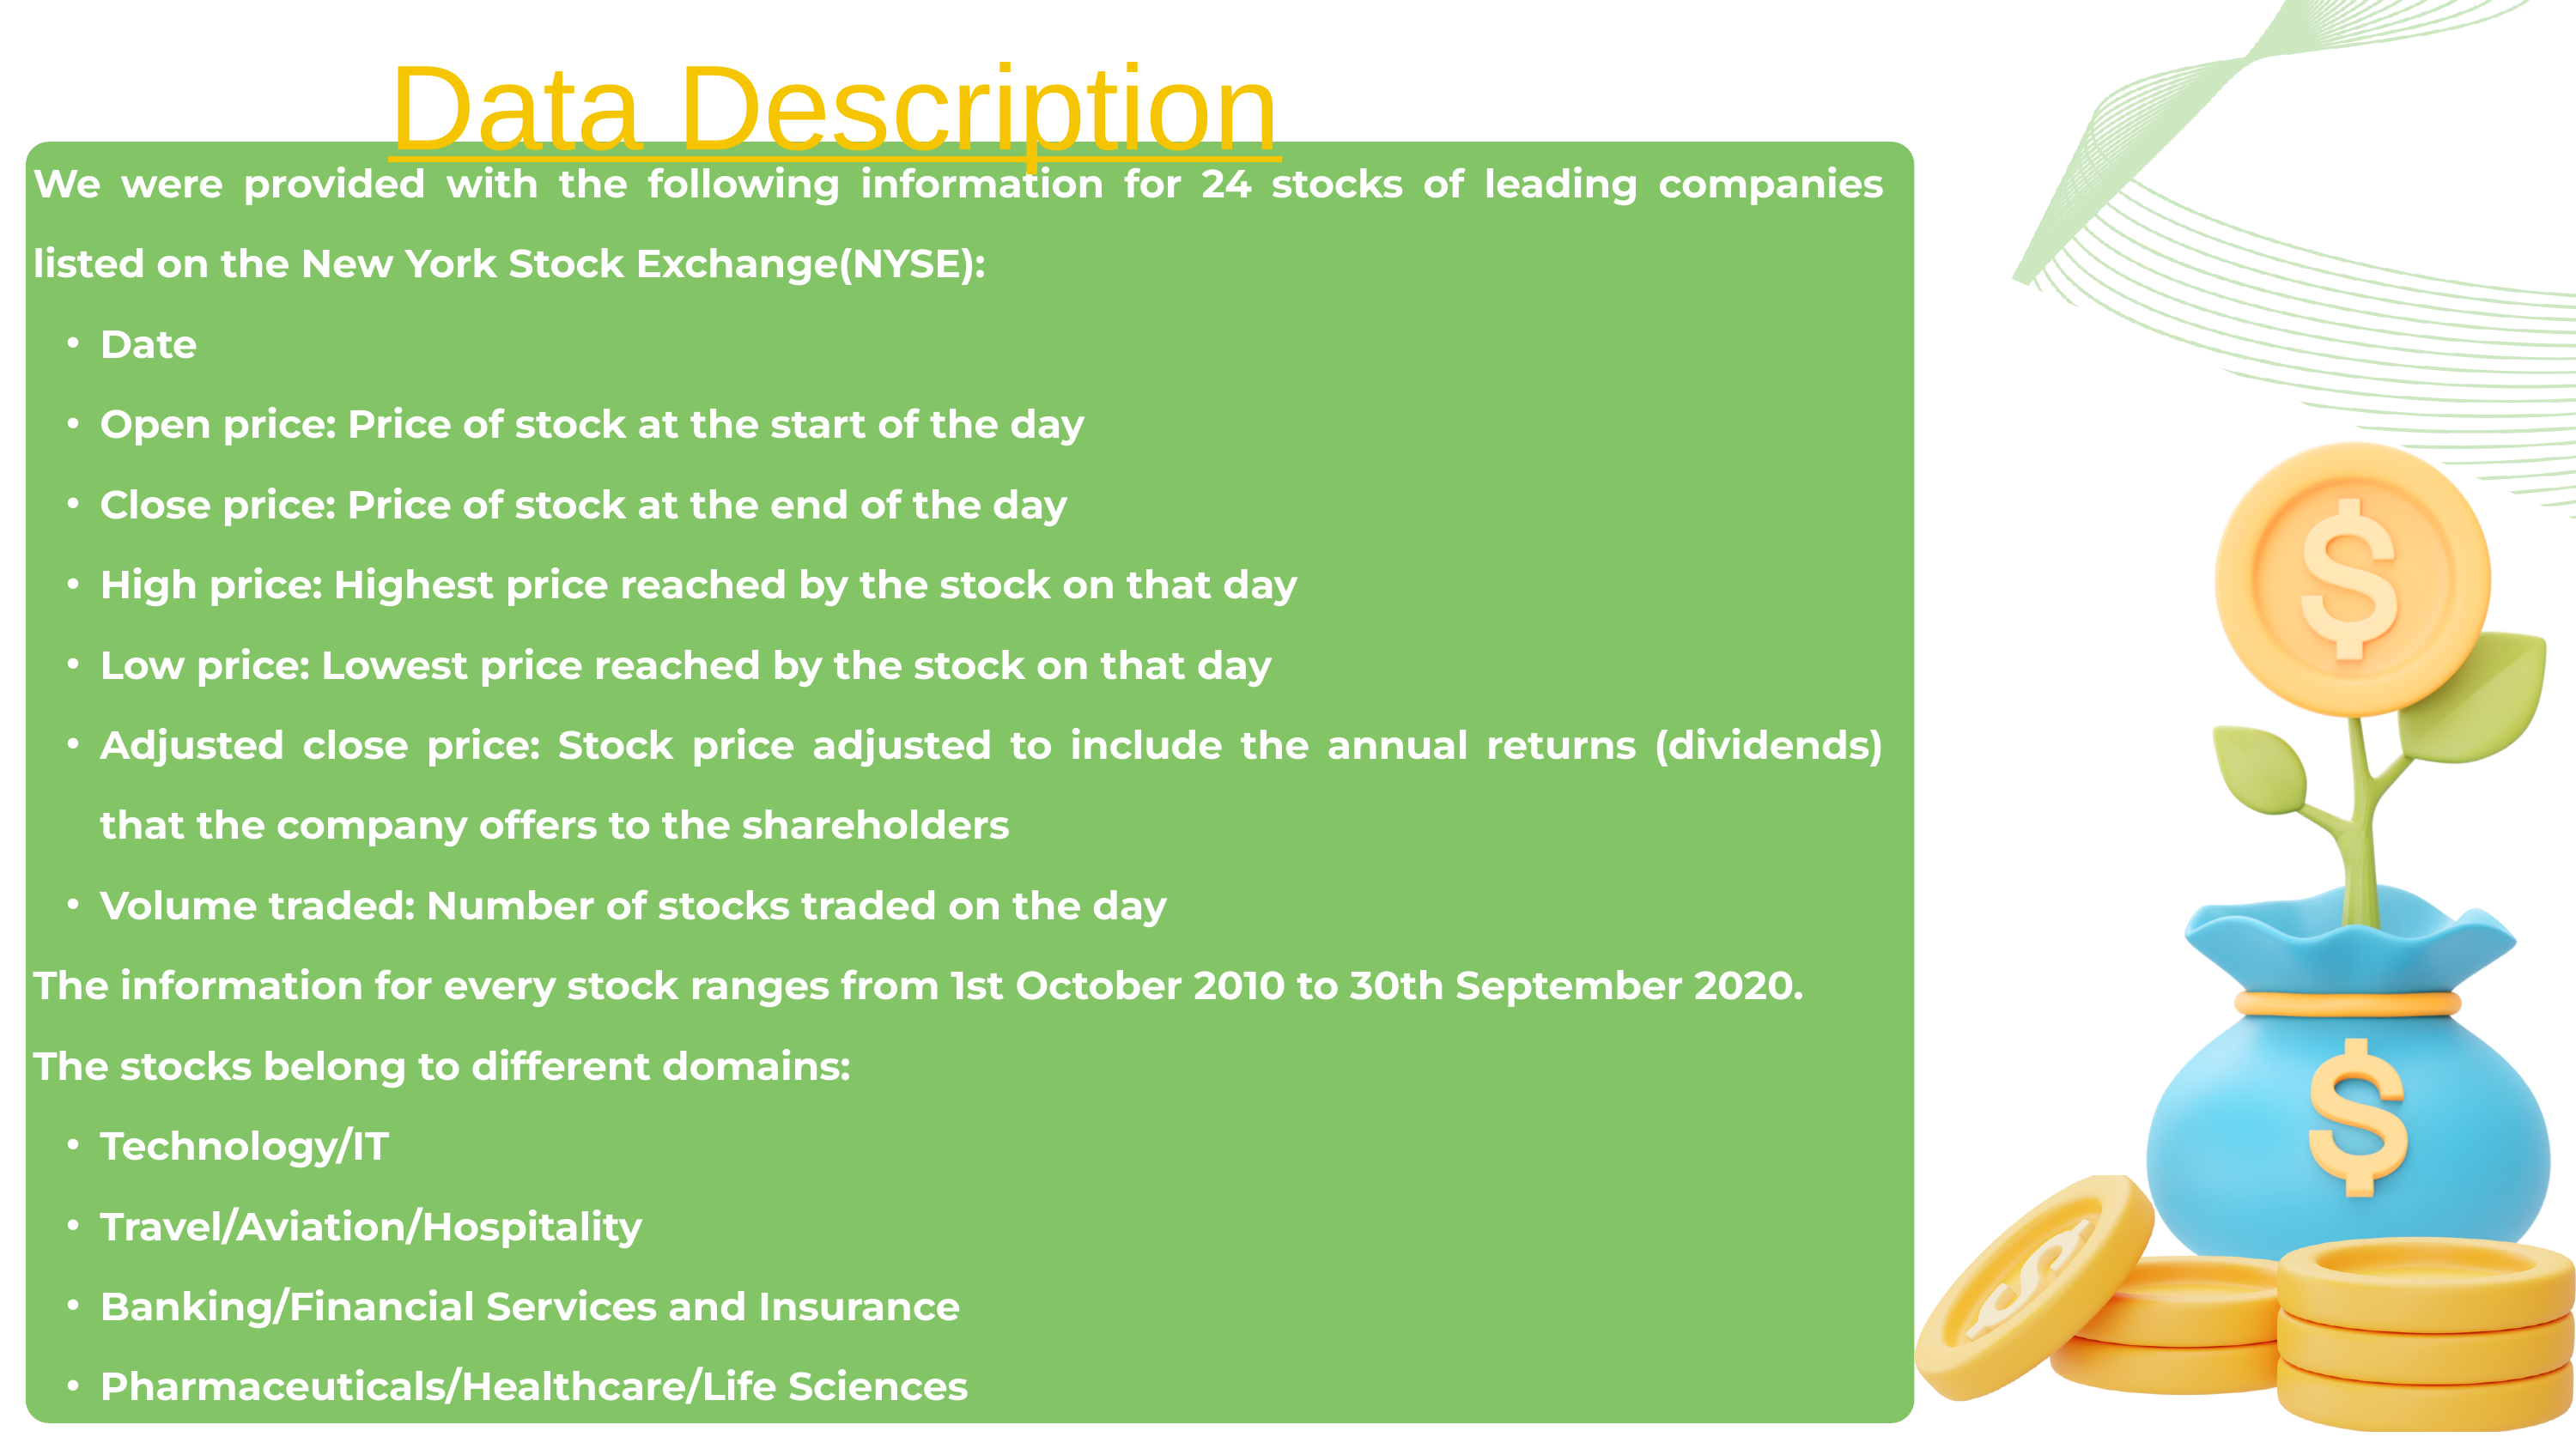

Data Description

We were provided with the following information for 24 stocks of leading companies listed on the New York Stock Exchange(NYSE):
Date
Open price: Price of stock at the start of the day
Close price: Price of stock at the end of the day
High price: Highest price reached by the stock on that day
Low price: Lowest price reached by the stock on that day
Adjusted close price: Stock price adjusted to include the annual returns (dividends) that the company offers to the shareholders
Volume traded: Number of stocks traded on the day
The information for every stock ranges from 1st October 2010 to 30th September 2020.
The stocks belong to different domains:
Technology/IT
Travel/Aviation/Hospitality
Banking/Financial Services and Insurance
Pharmaceuticals/Healthcare/Life Sciences
To help us with the market benchmark, we were given the S&P 500 index prices for the same period.